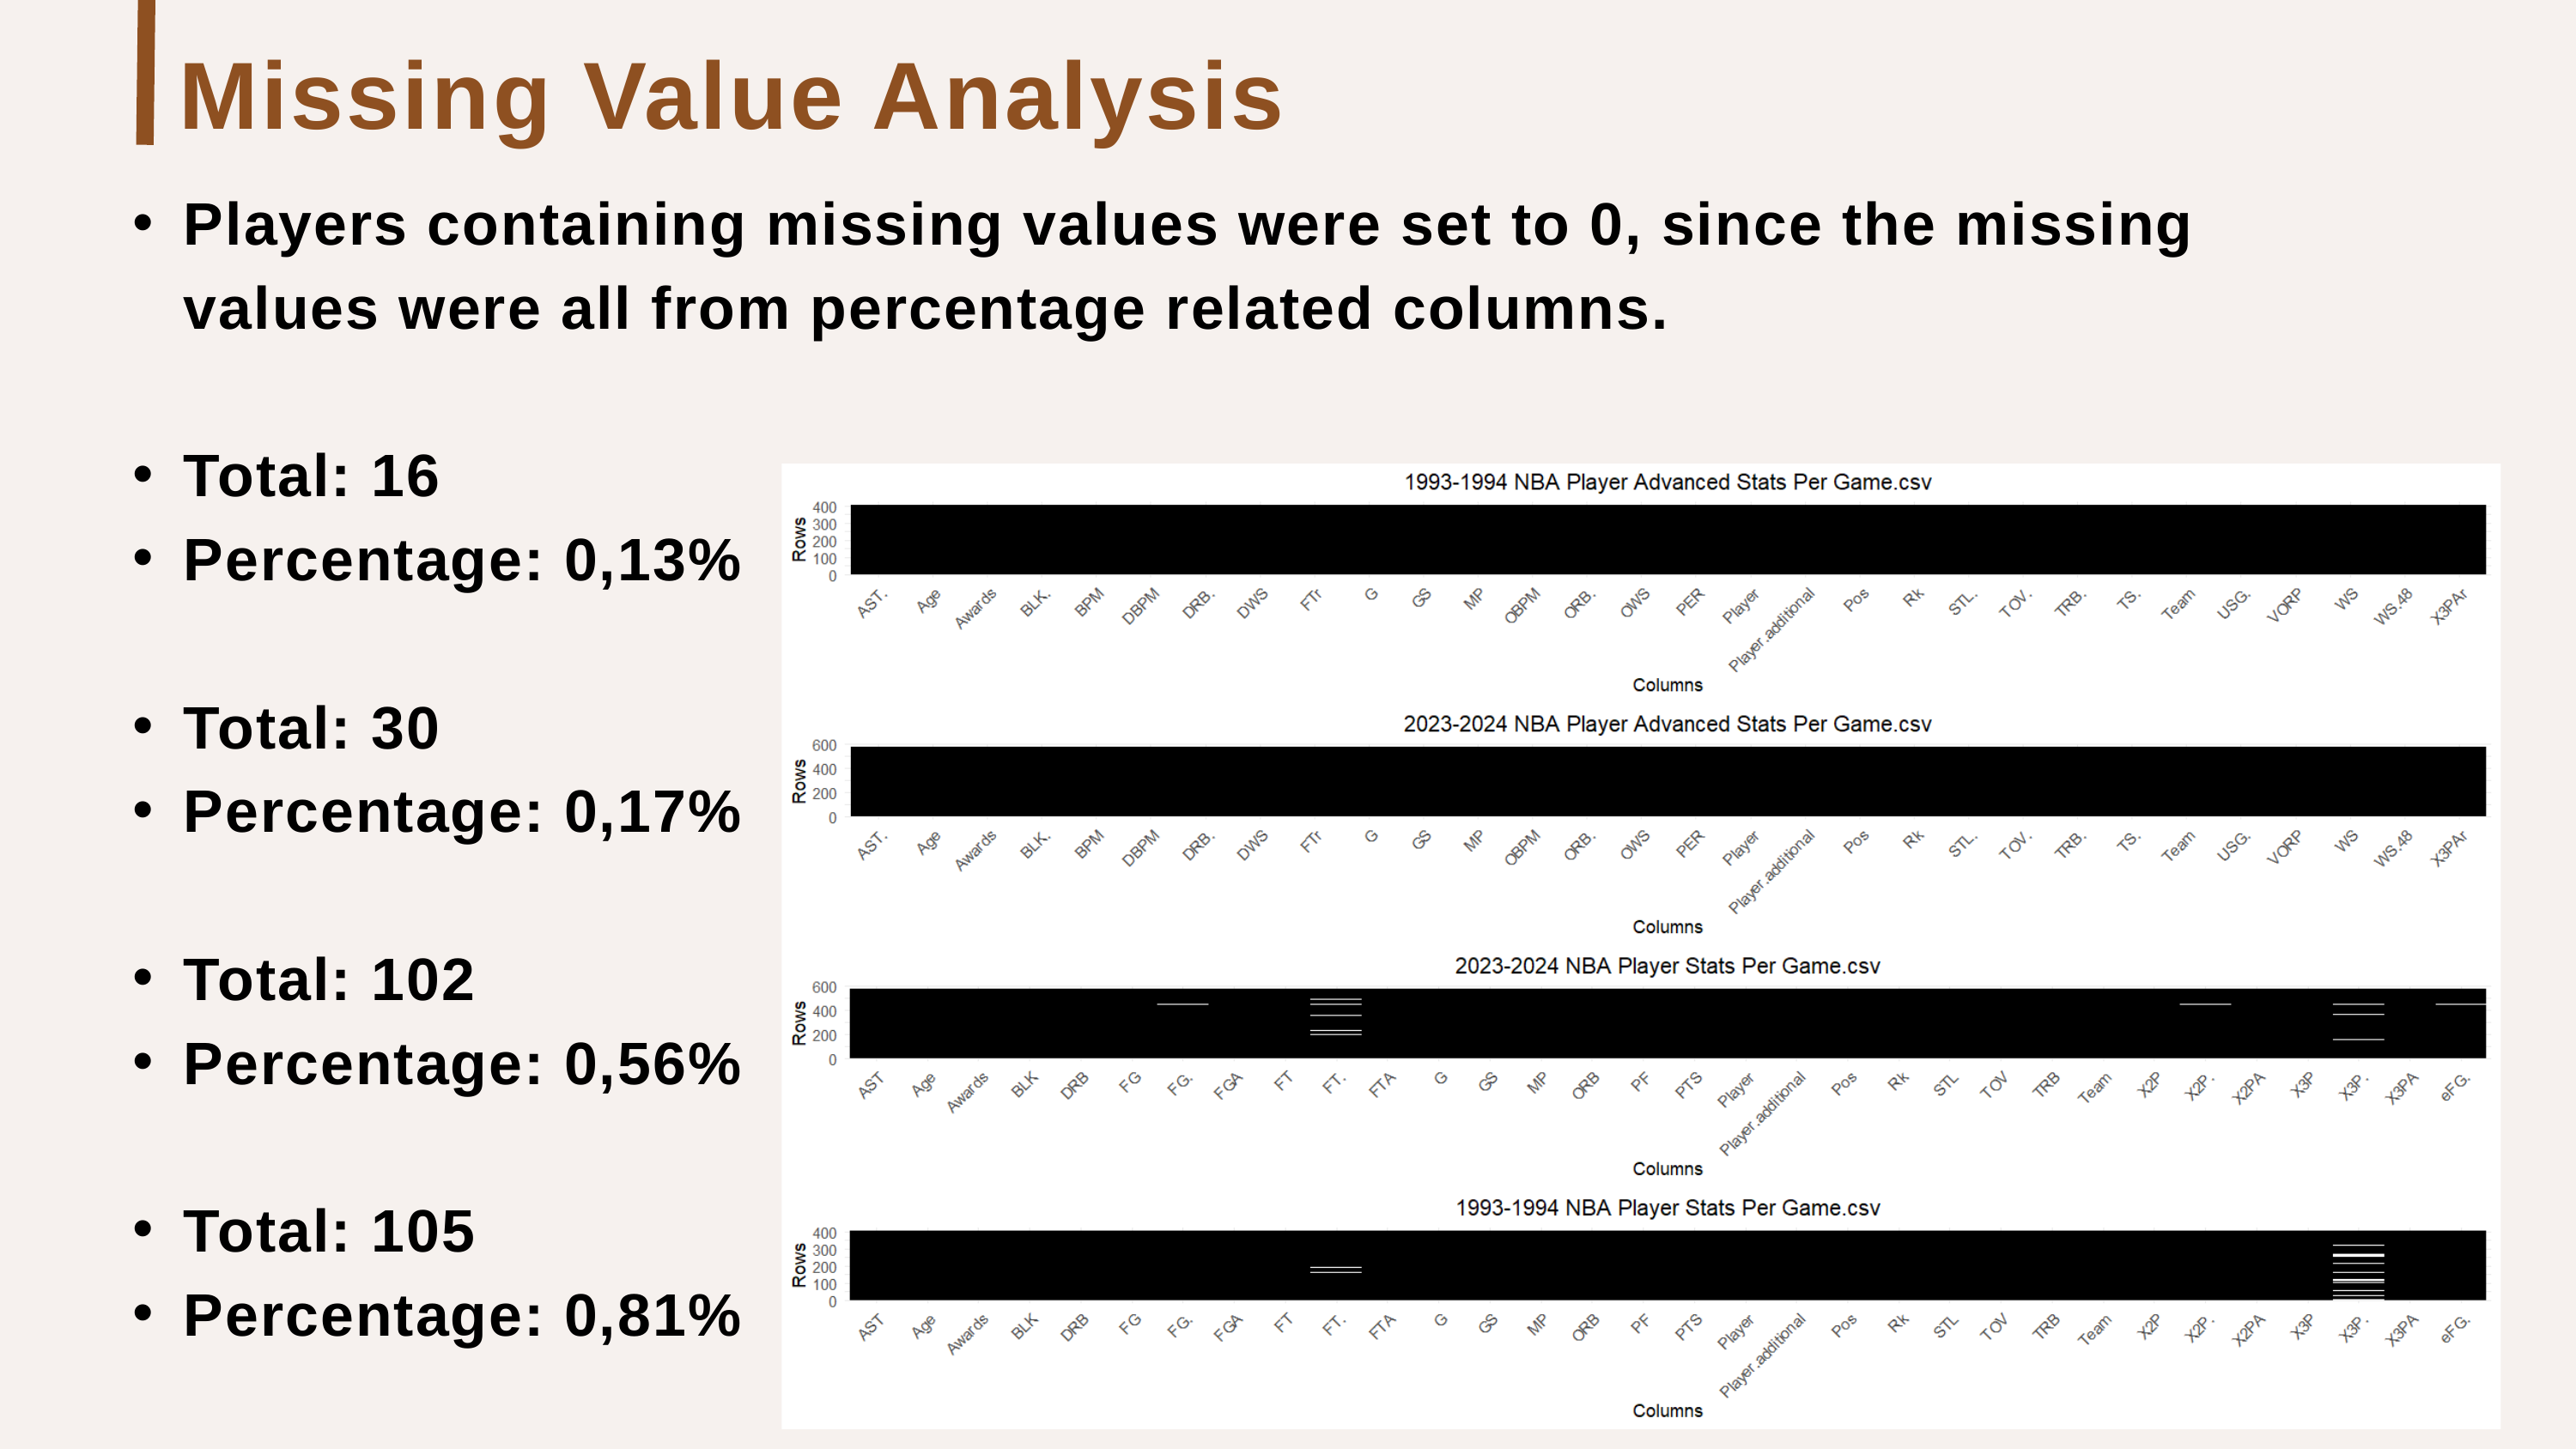

Missing Value Analysis
Players containing missing values were set to 0, since the missing values were all from percentage related columns.

Total: 16
Percentage: 0,13%

Total: 30
Percentage: 0,17%

Total: 102
Percentage: 0,56%

Total: 105
Percentage: 0,81%